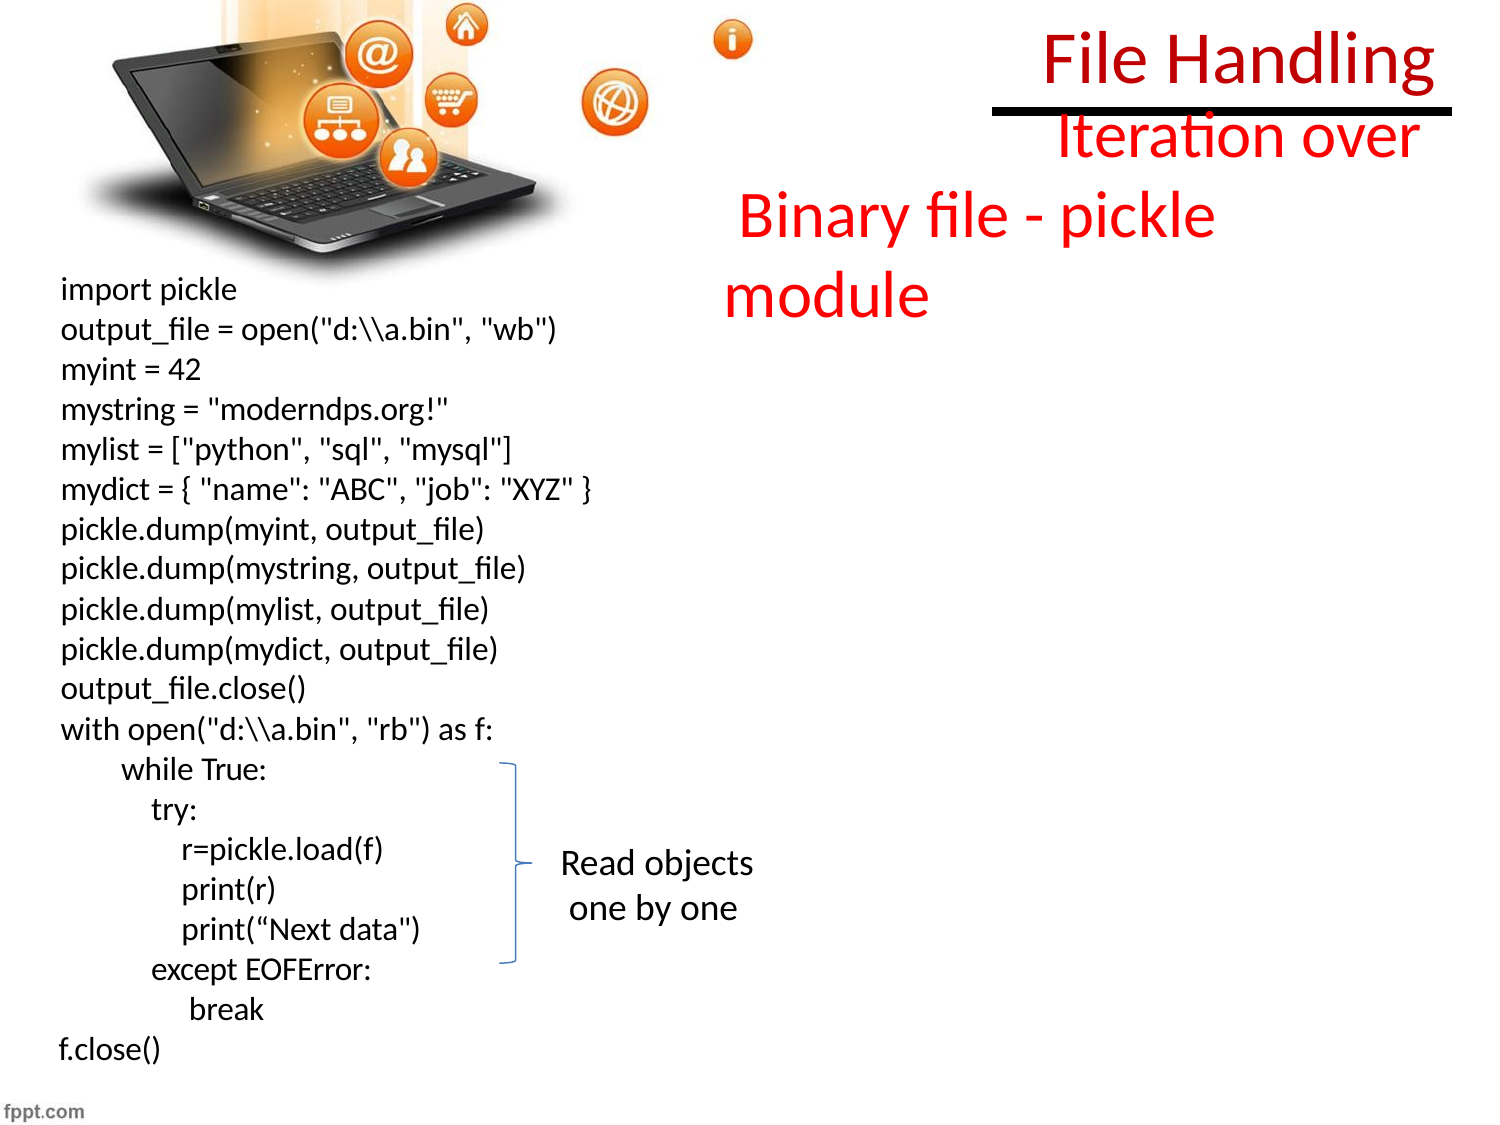

# File Handling
Iteration over  Binary file - pickle module

import pickle
output_file = open("d:\\a.bin", "wb")
myint = 42
mystring = "moderndps.org!"  mylist = ["python", "sql", "mysql"]
mydict = { "name": "ABC", "job": "XYZ" }  pickle.dump(myint, output_file)  pickle.dump(mystring, output_file)  pickle.dump(mylist, output_file)  pickle.dump(mydict, output_file)  output_file.close()
with open("d:\\a.bin", "rb") as f:
while True:
try:
r=pickle.load(f)  print(r)  print(“Next data")
except EOFError:  break
f.close()

Read objects  one by one